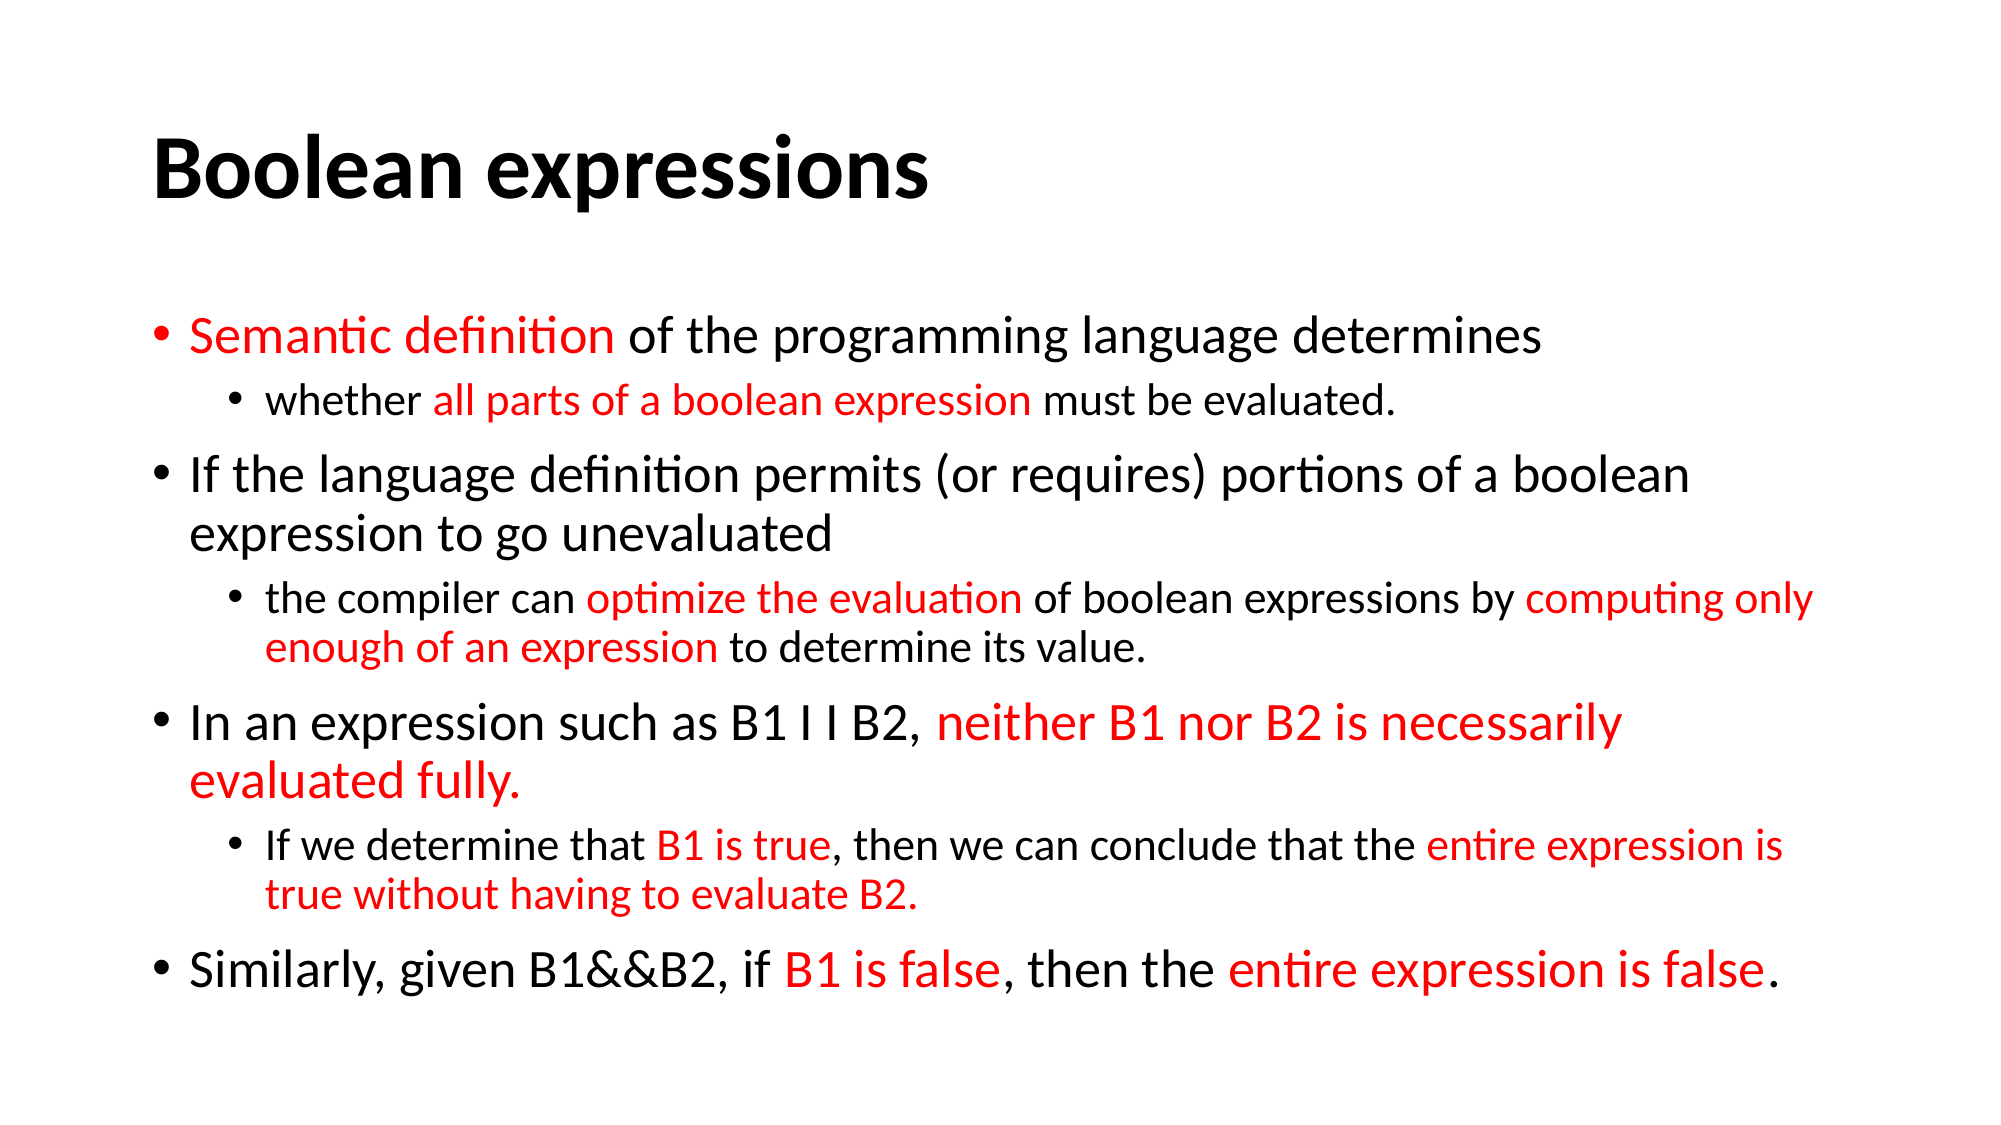

# Boolean expressions
Semantic definition of the programming language determines
whether all parts of a boolean expression must be evaluated.
If the language definition permits (or requires) portions of a boolean expression to go unevaluated
the compiler can optimize the evaluation of boolean expressions by computing only enough of an expression to determine its value.
In an expression such as B1 I I B2, neither B1 nor B2 is necessarily evaluated fully.
If we determine that B1 is true, then we can conclude that the entire expression is true without having to evaluate B2.
Similarly, given B1&&B2, if B1 is false, then the entire expression is false.